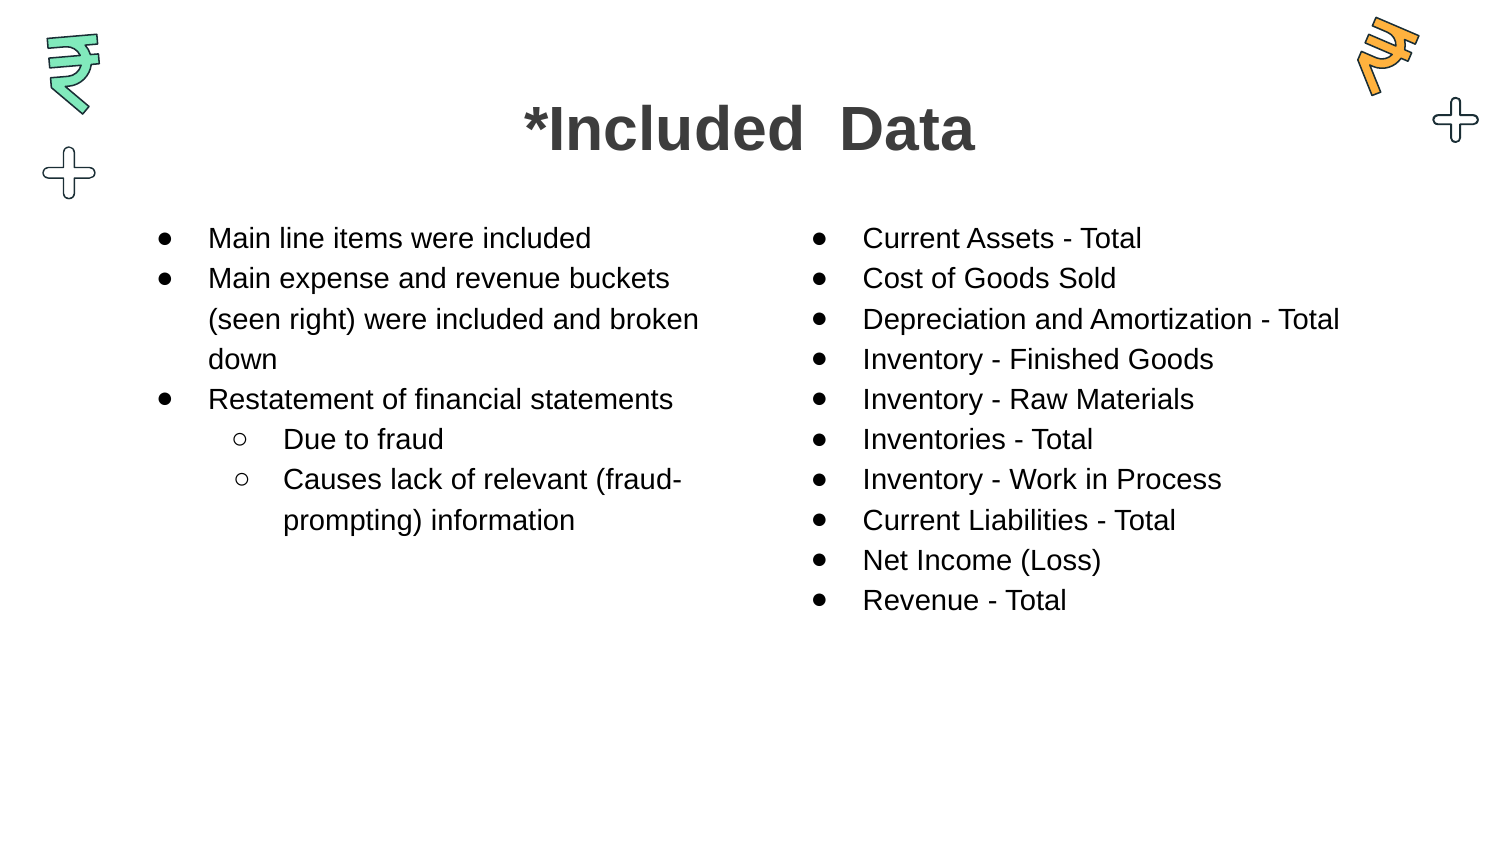

# *Included  Data
Main line items were included
Main expense and revenue buckets (seen right) were included and broken down
Restatement of financial statements
Due to fraud
Causes lack of relevant (fraud-prompting) information
Current Assets - Total
Cost of Goods Sold
Depreciation and Amortization - Total
Inventory - Finished Goods
Inventory - Raw Materials
Inventories - Total
Inventory - Work in Process
Current Liabilities - Total
Net Income (Loss)
Revenue - Total